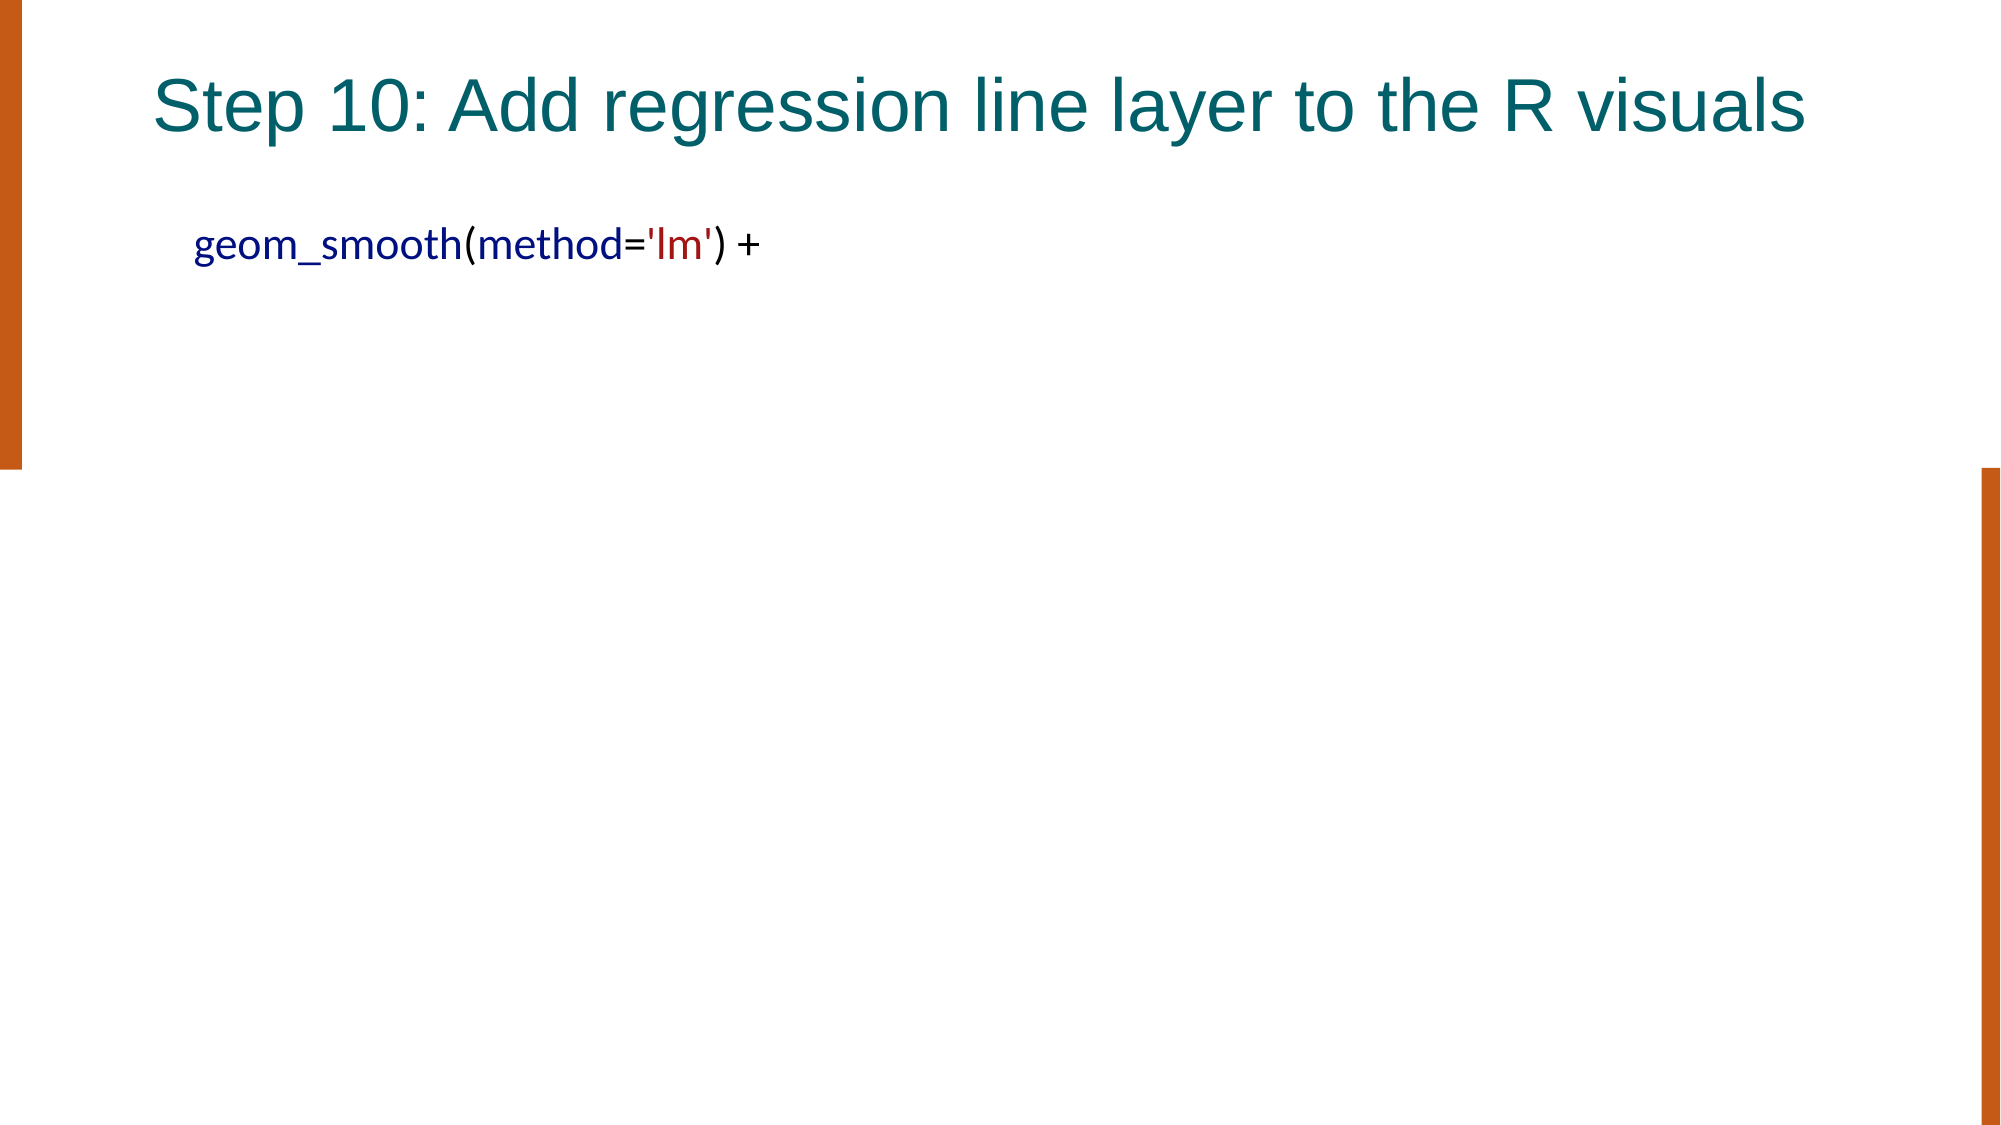

# Step 10: Add regression line layer to the R visuals
    geom_smooth(method='lm') +